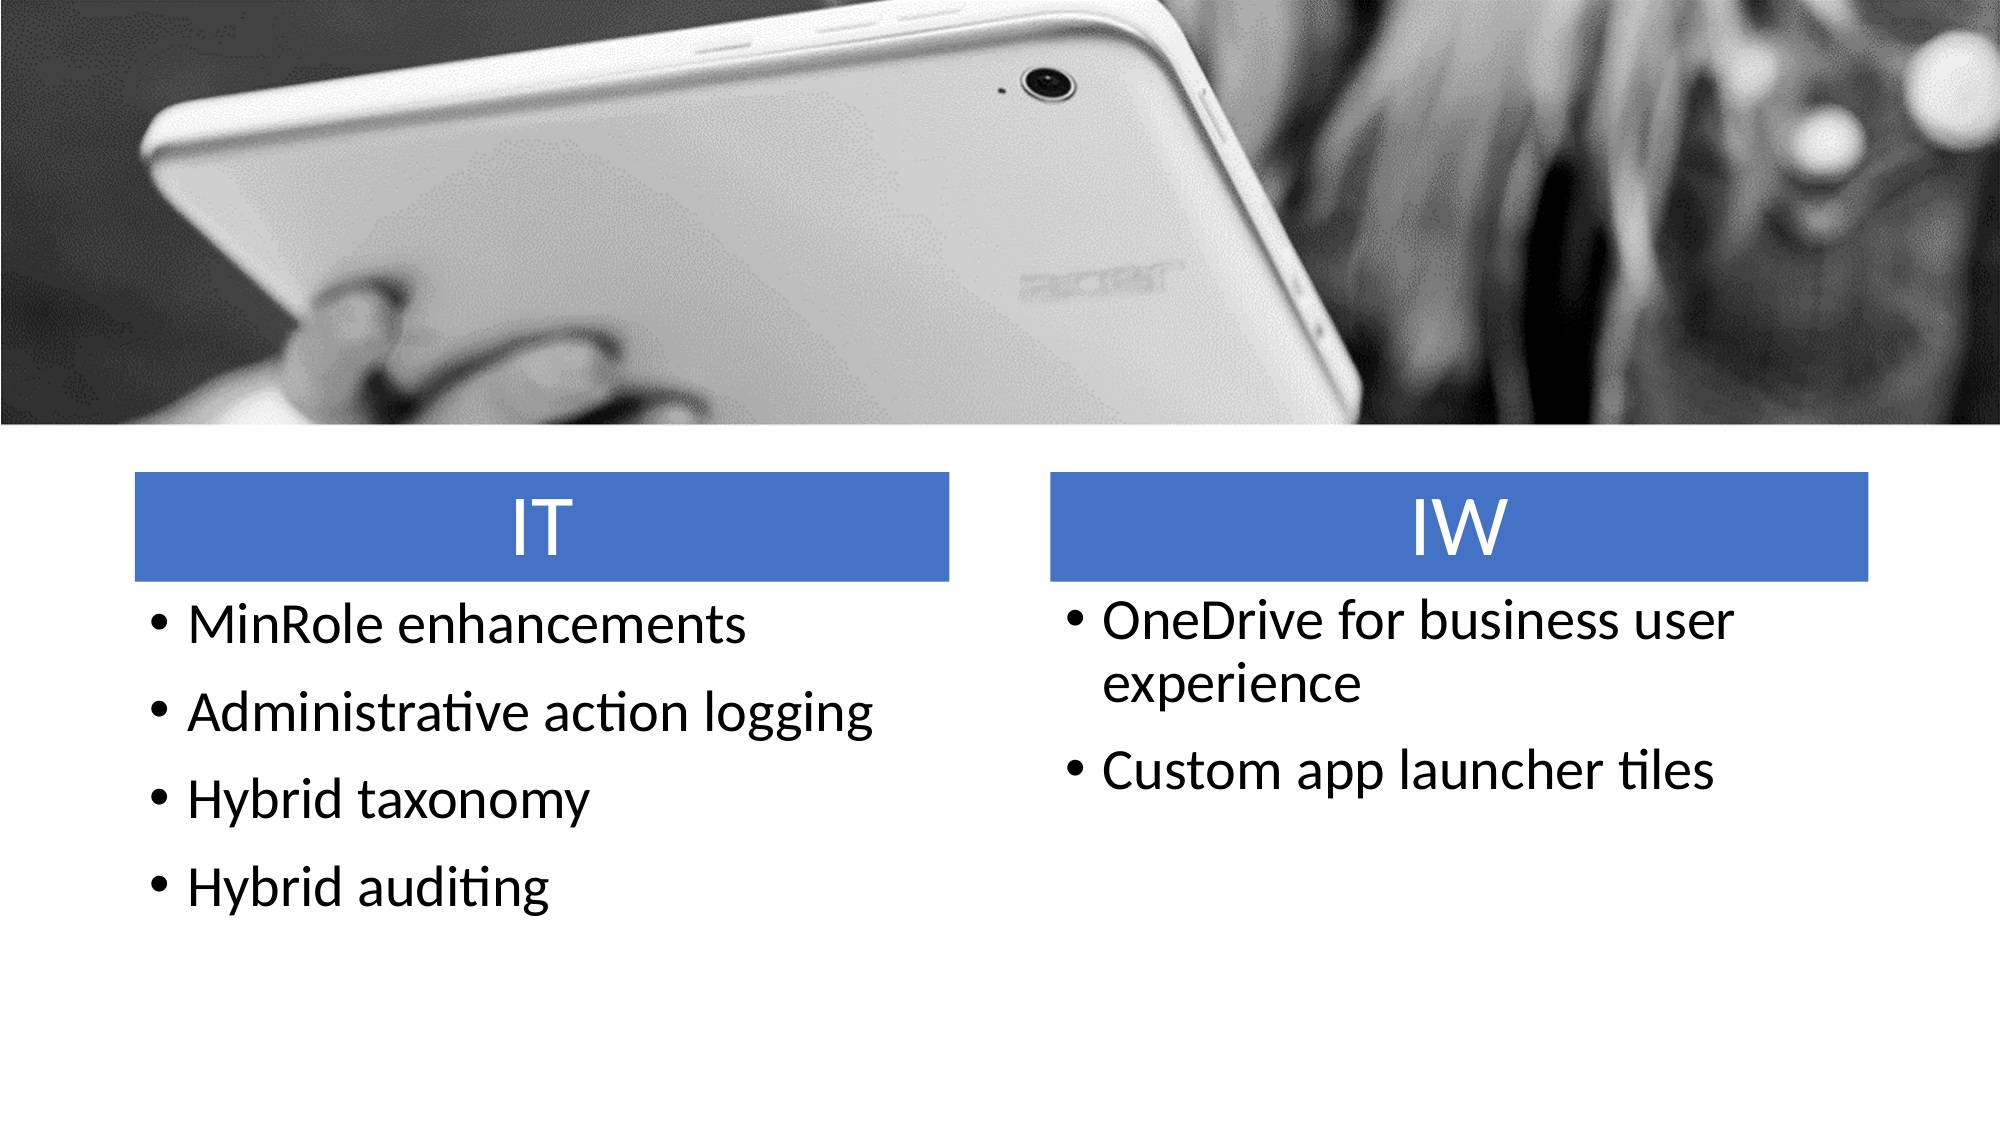

IW
# IT
OneDrive for business user experience
Custom app launcher tiles
MinRole enhancements
Administrative action logging
Hybrid taxonomy
Hybrid auditing